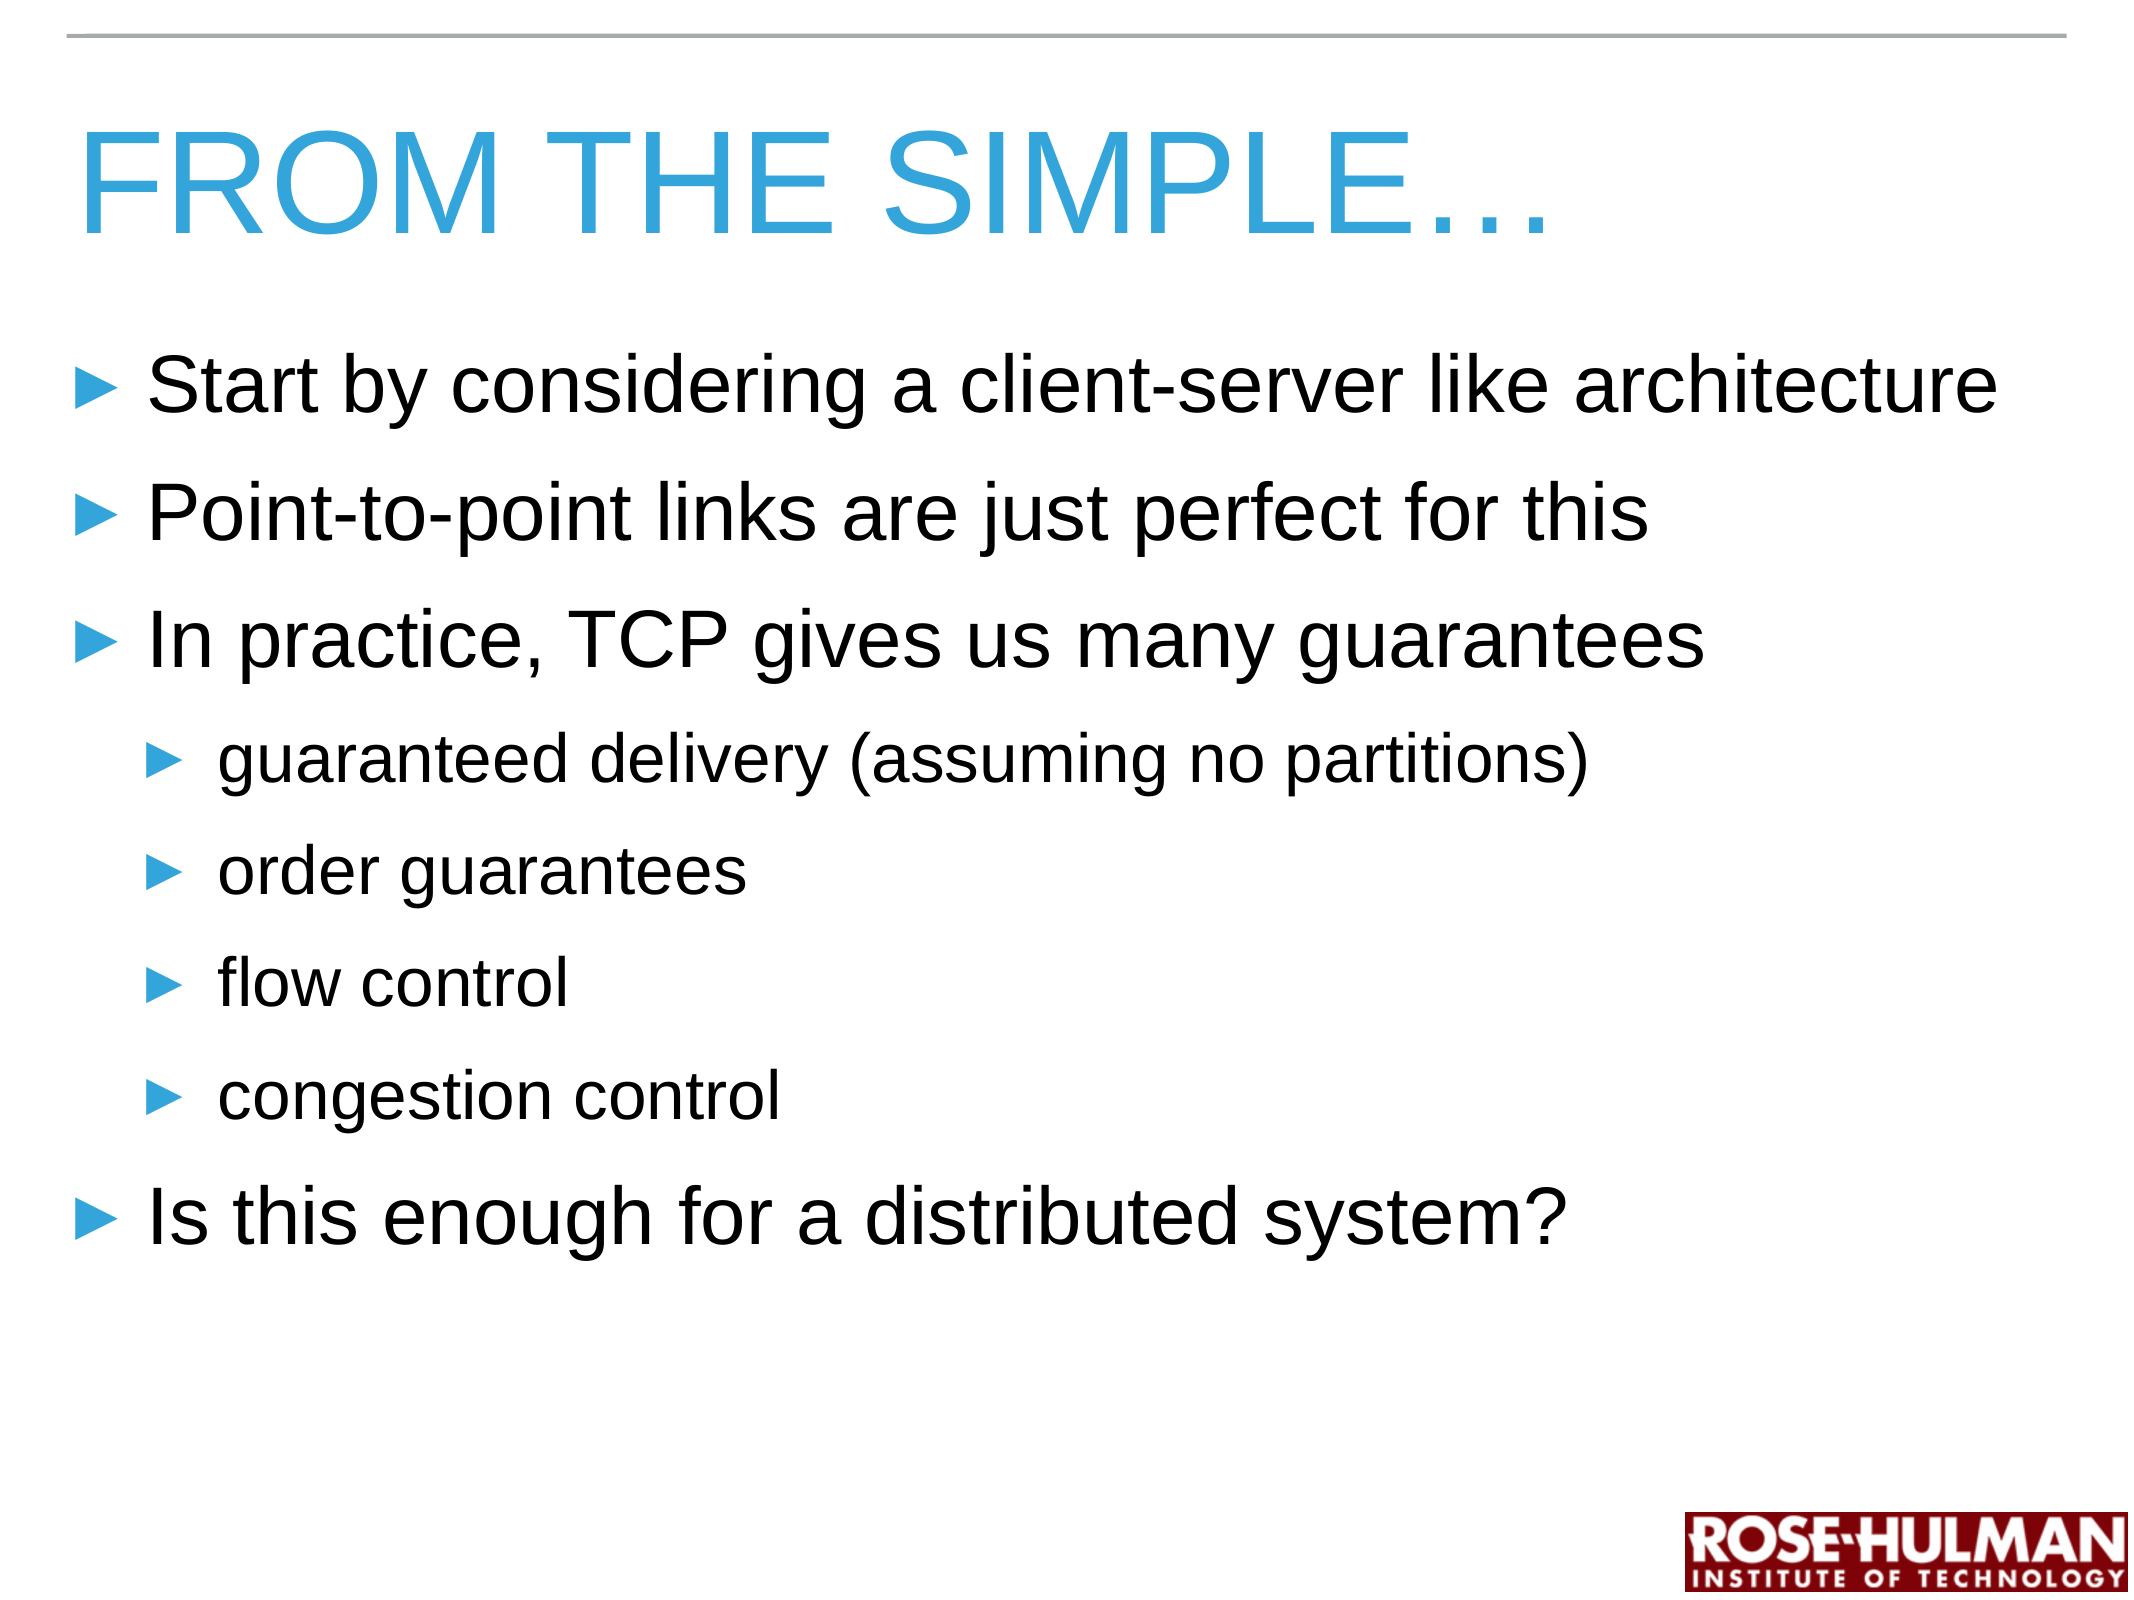

# from the simple…
Start by considering a client-server like architecture
Point-to-point links are just perfect for this
In practice, TCP gives us many guarantees
guaranteed delivery (assuming no partitions)
order guarantees
flow control
congestion control
Is this enough for a distributed system?
5